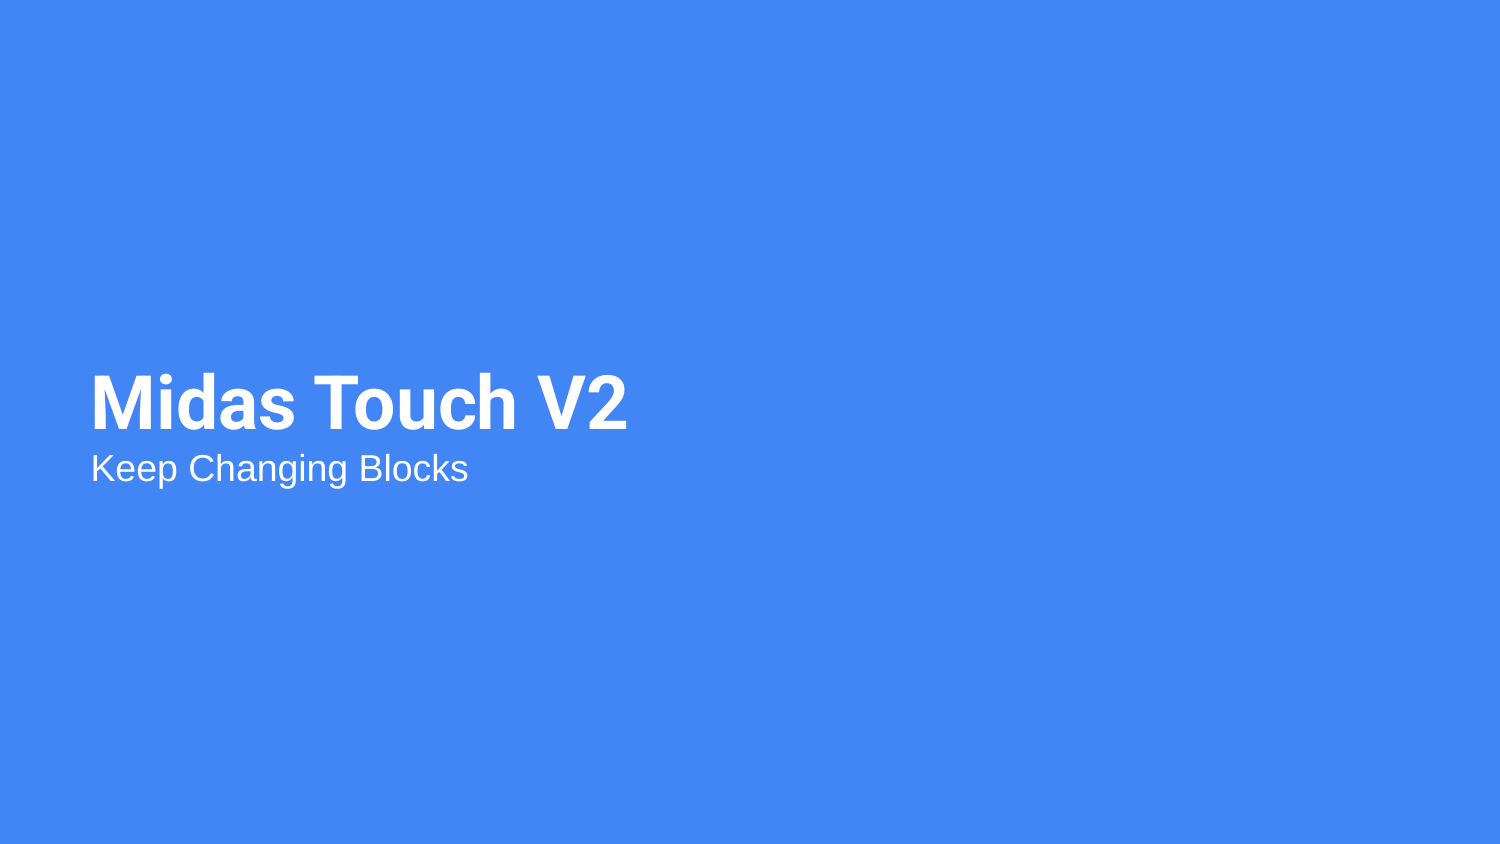

# Midas Touch V2
Keep Changing Blocks